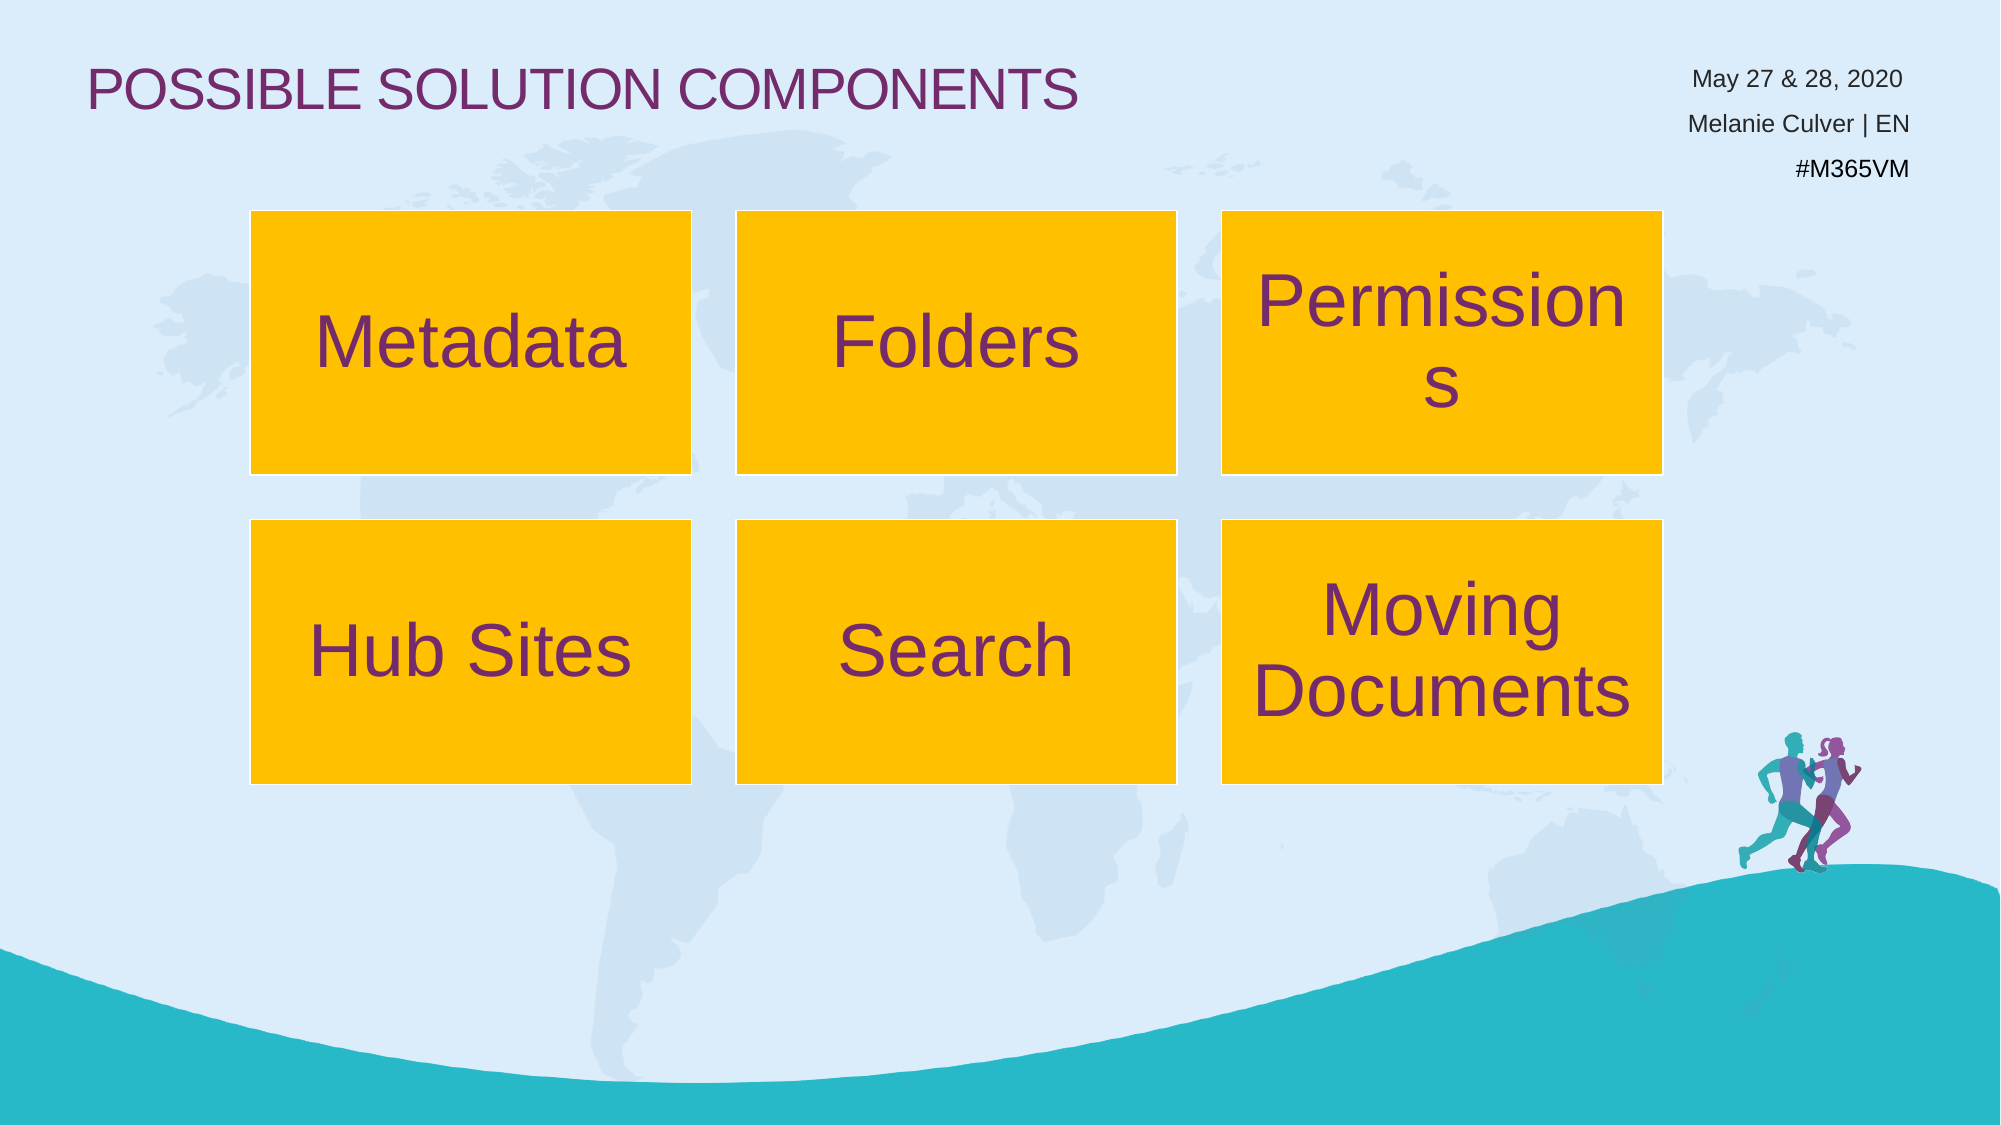

# Possible Solution components
Metadata
Folders
Permissions
Hub Sites
Search
Moving Documents